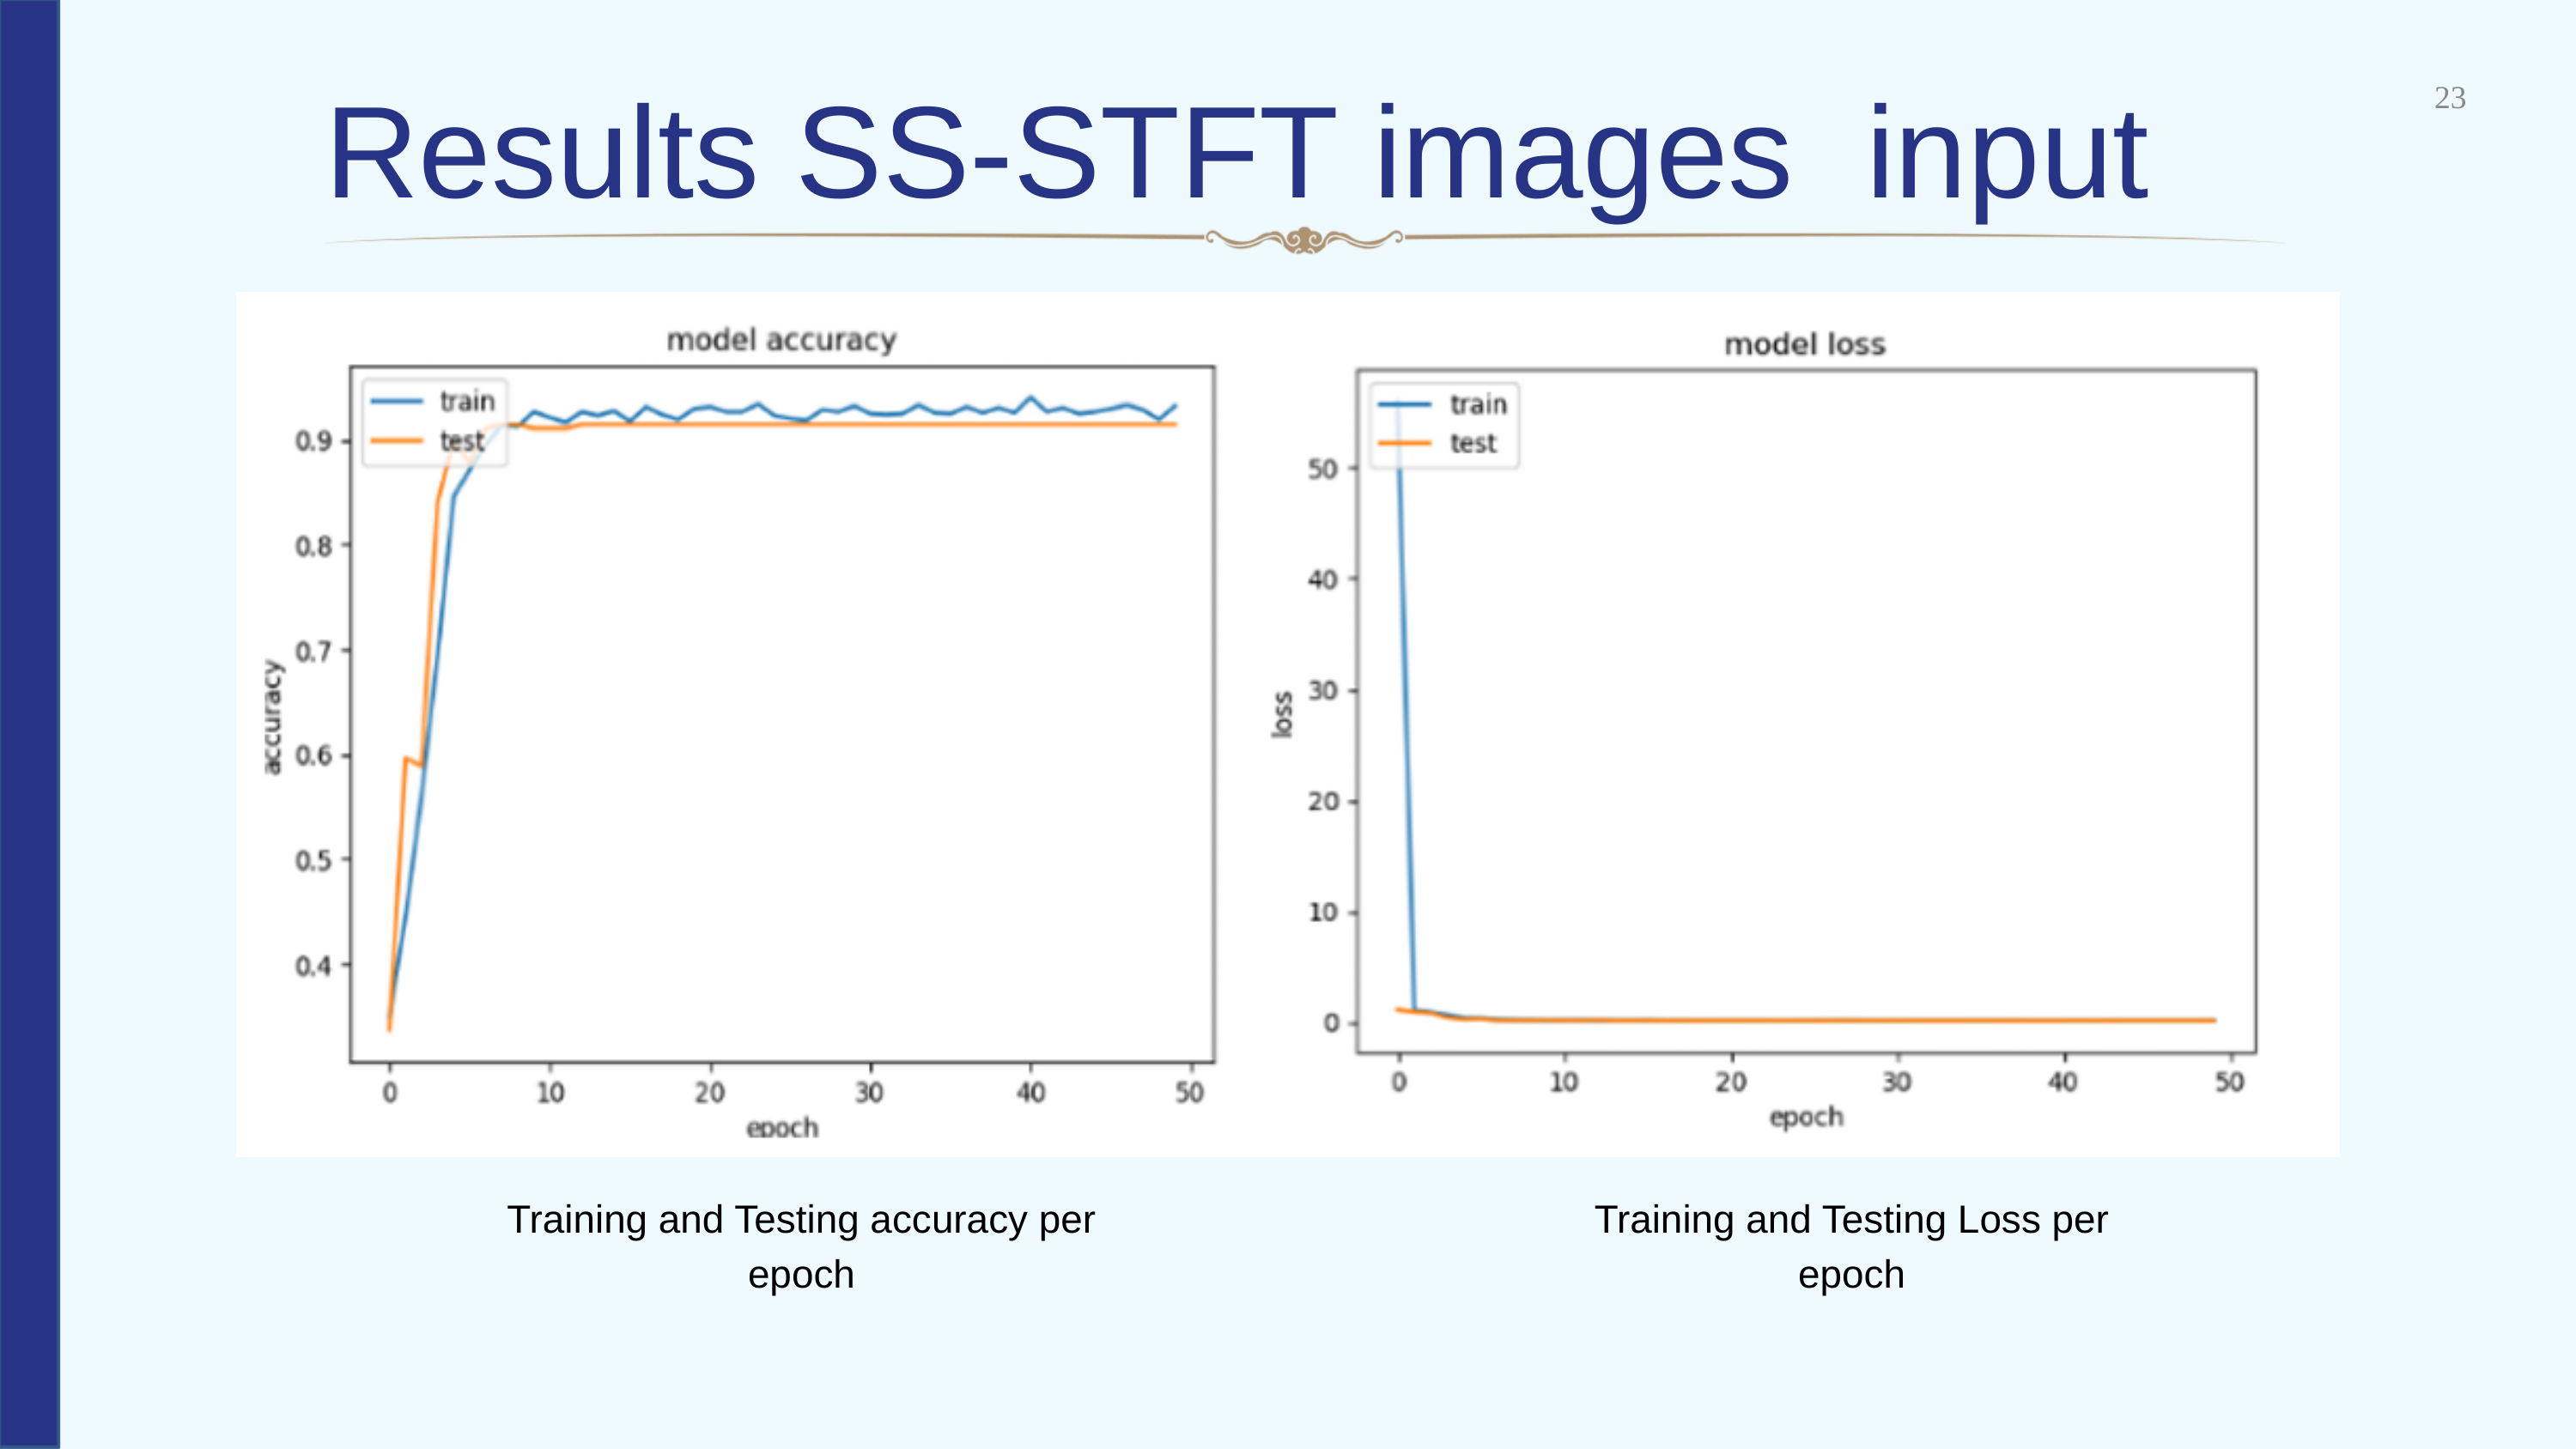

Results SS-STFT images  input
23

Training and Testing accuracy per epoch
Training and Testing Loss per epoch